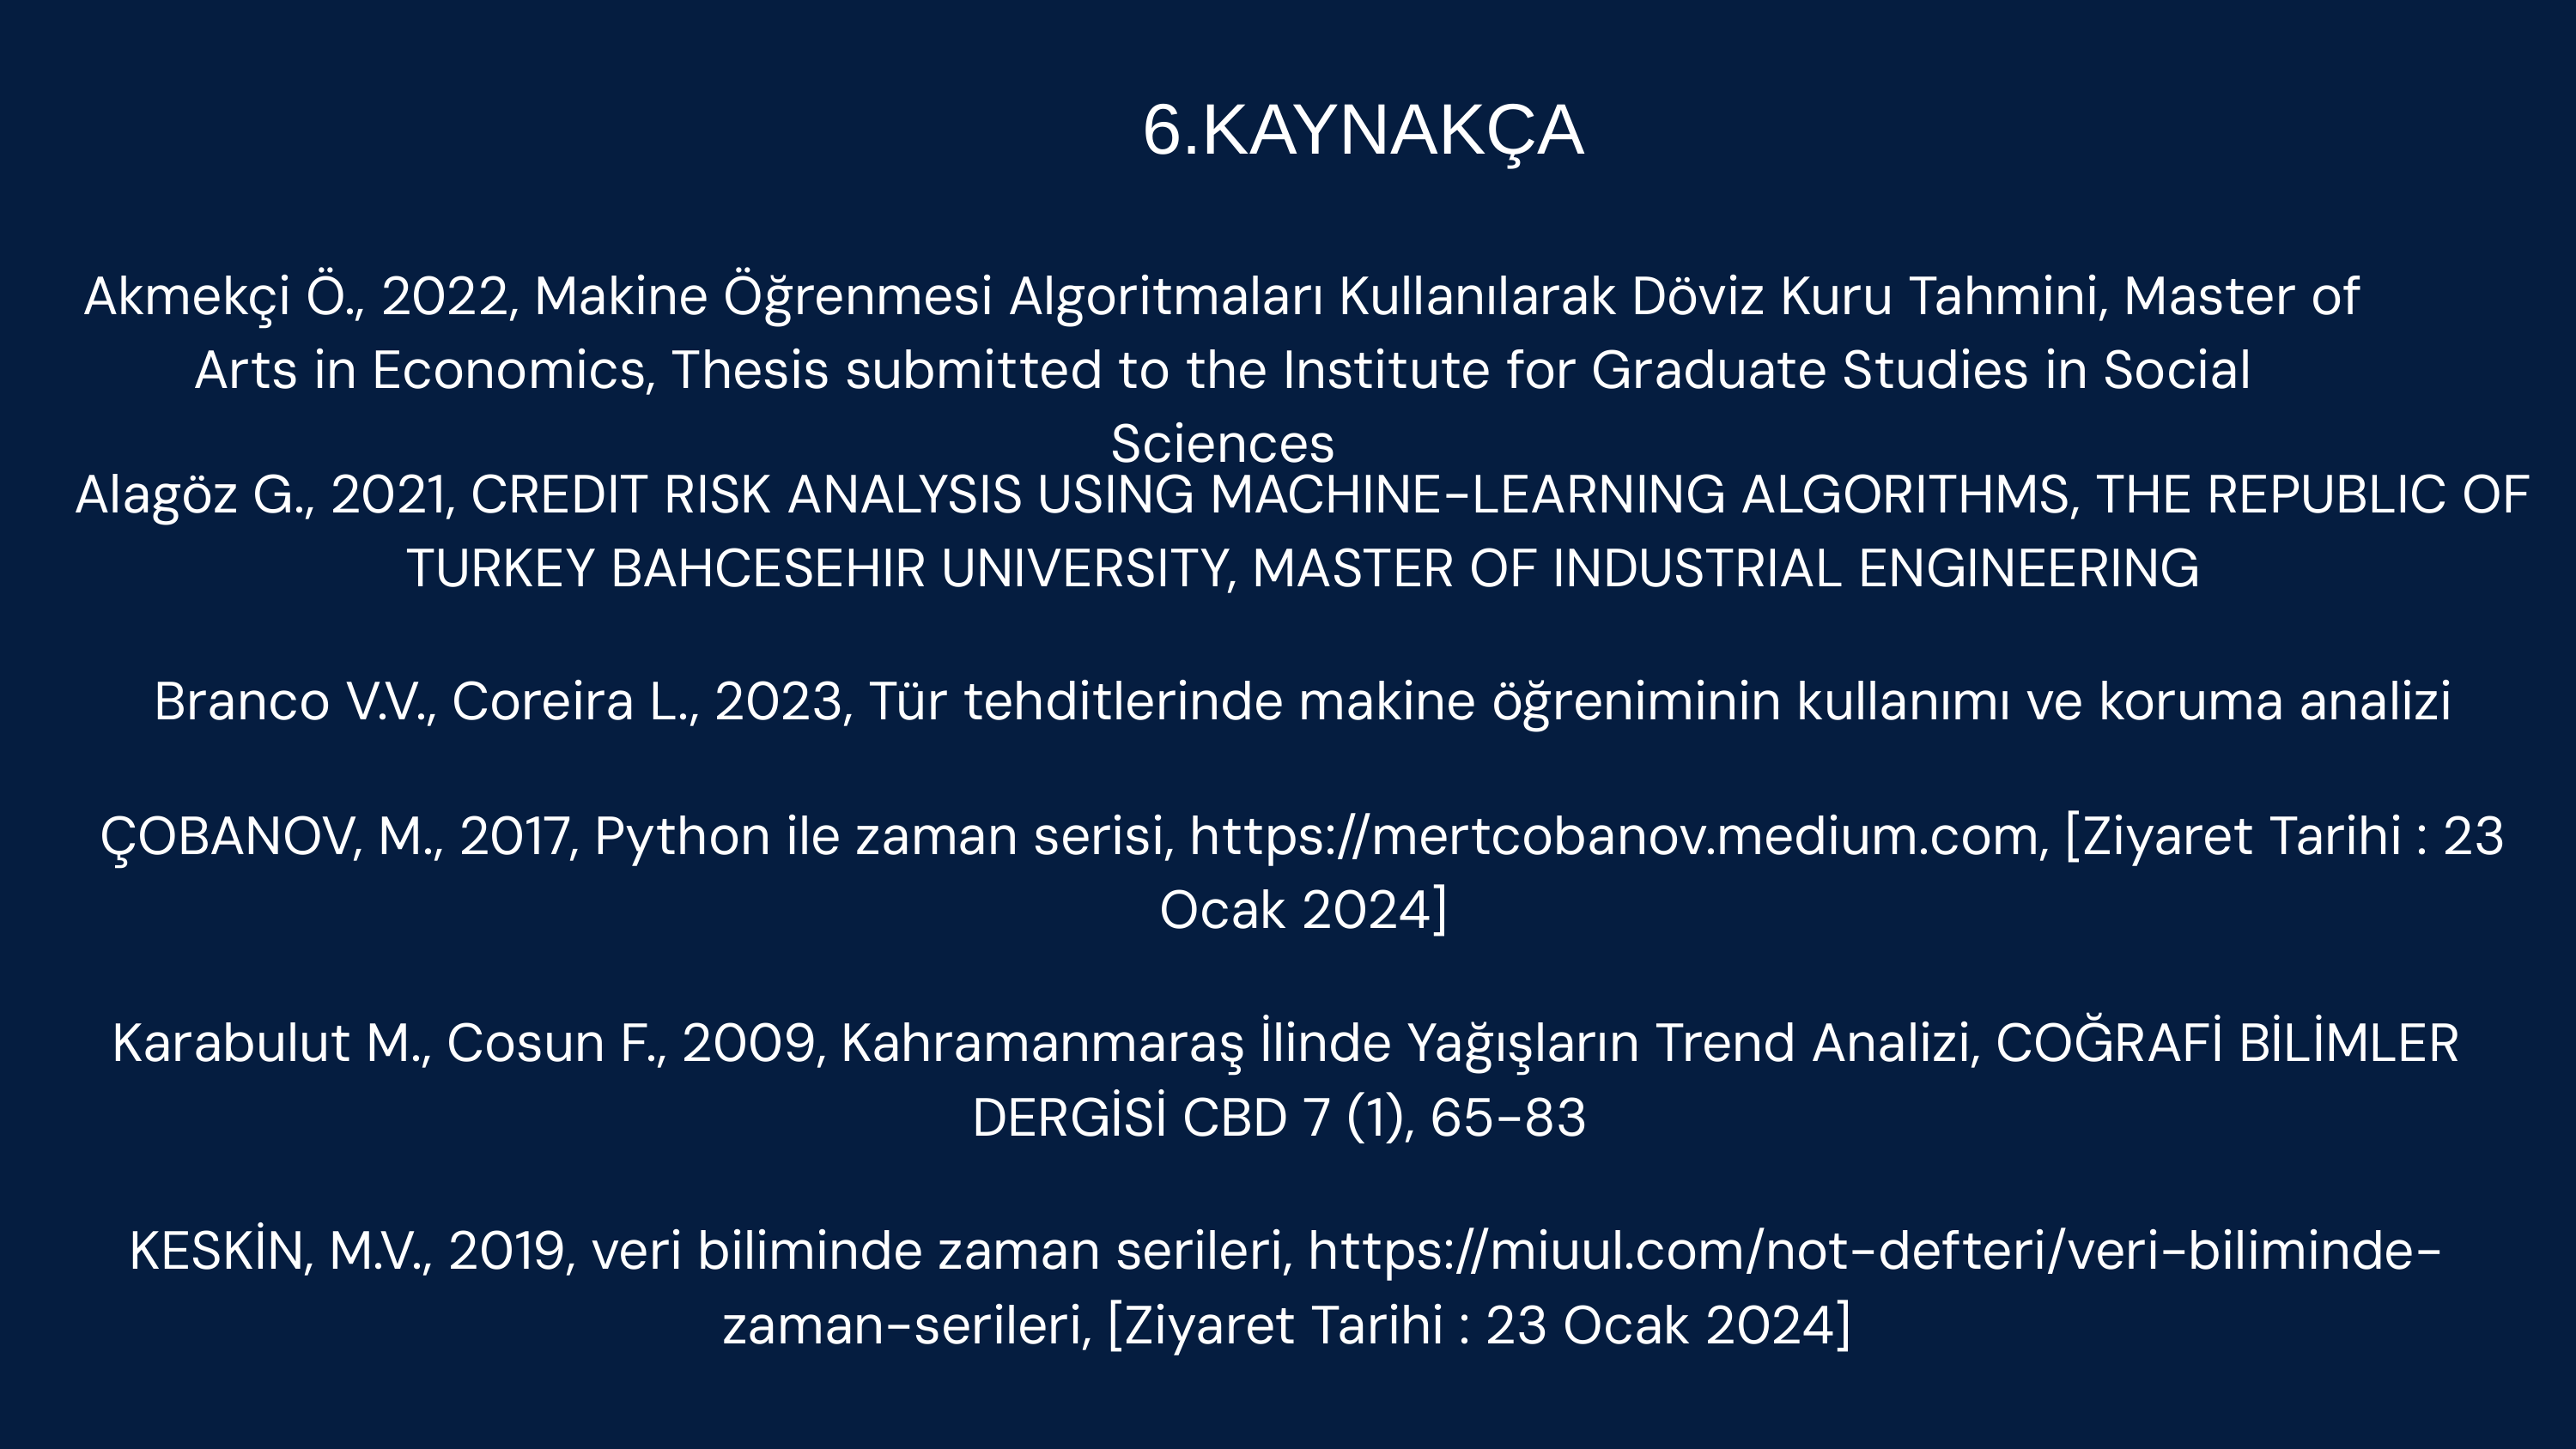

6.KAYNAKÇA
Akmekçi Ö., 2022, Makine Öğrenmesi Algoritmaları Kullanılarak Döviz Kuru Tahmini, Master of Arts in Economics, Thesis submitted to the Institute for Graduate Studies in Social Sciences
Alagöz G., 2021, CREDIT RISK ANALYSIS USING MACHINE-LEARNING ALGORITHMS, THE REPUBLIC OF TURKEY BAHCESEHIR UNIVERSITY, MASTER OF INDUSTRIAL ENGINEERING
Branco V.V., Coreira L., 2023, Tür tehditlerinde makine öğreniminin kullanımı ve koruma analizi
ÇOBANOV, M., 2017, Python ile zaman serisi, https://mertcobanov.medium.com, [Ziyaret Tarihi : 23 Ocak 2024]
Karabulut M., Cosun F., 2009, Kahramanmaraş İlinde Yağışların Trend Analizi, COĞRAFİ BİLİMLER DERGİSİ CBD 7 (1), 65-83
KESKİN, M.V., 2019, veri biliminde zaman serileri, https://miuul.com/not-defteri/veri-biliminde-zaman-serileri, [Ziyaret Tarihi : 23 Ocak 2024]